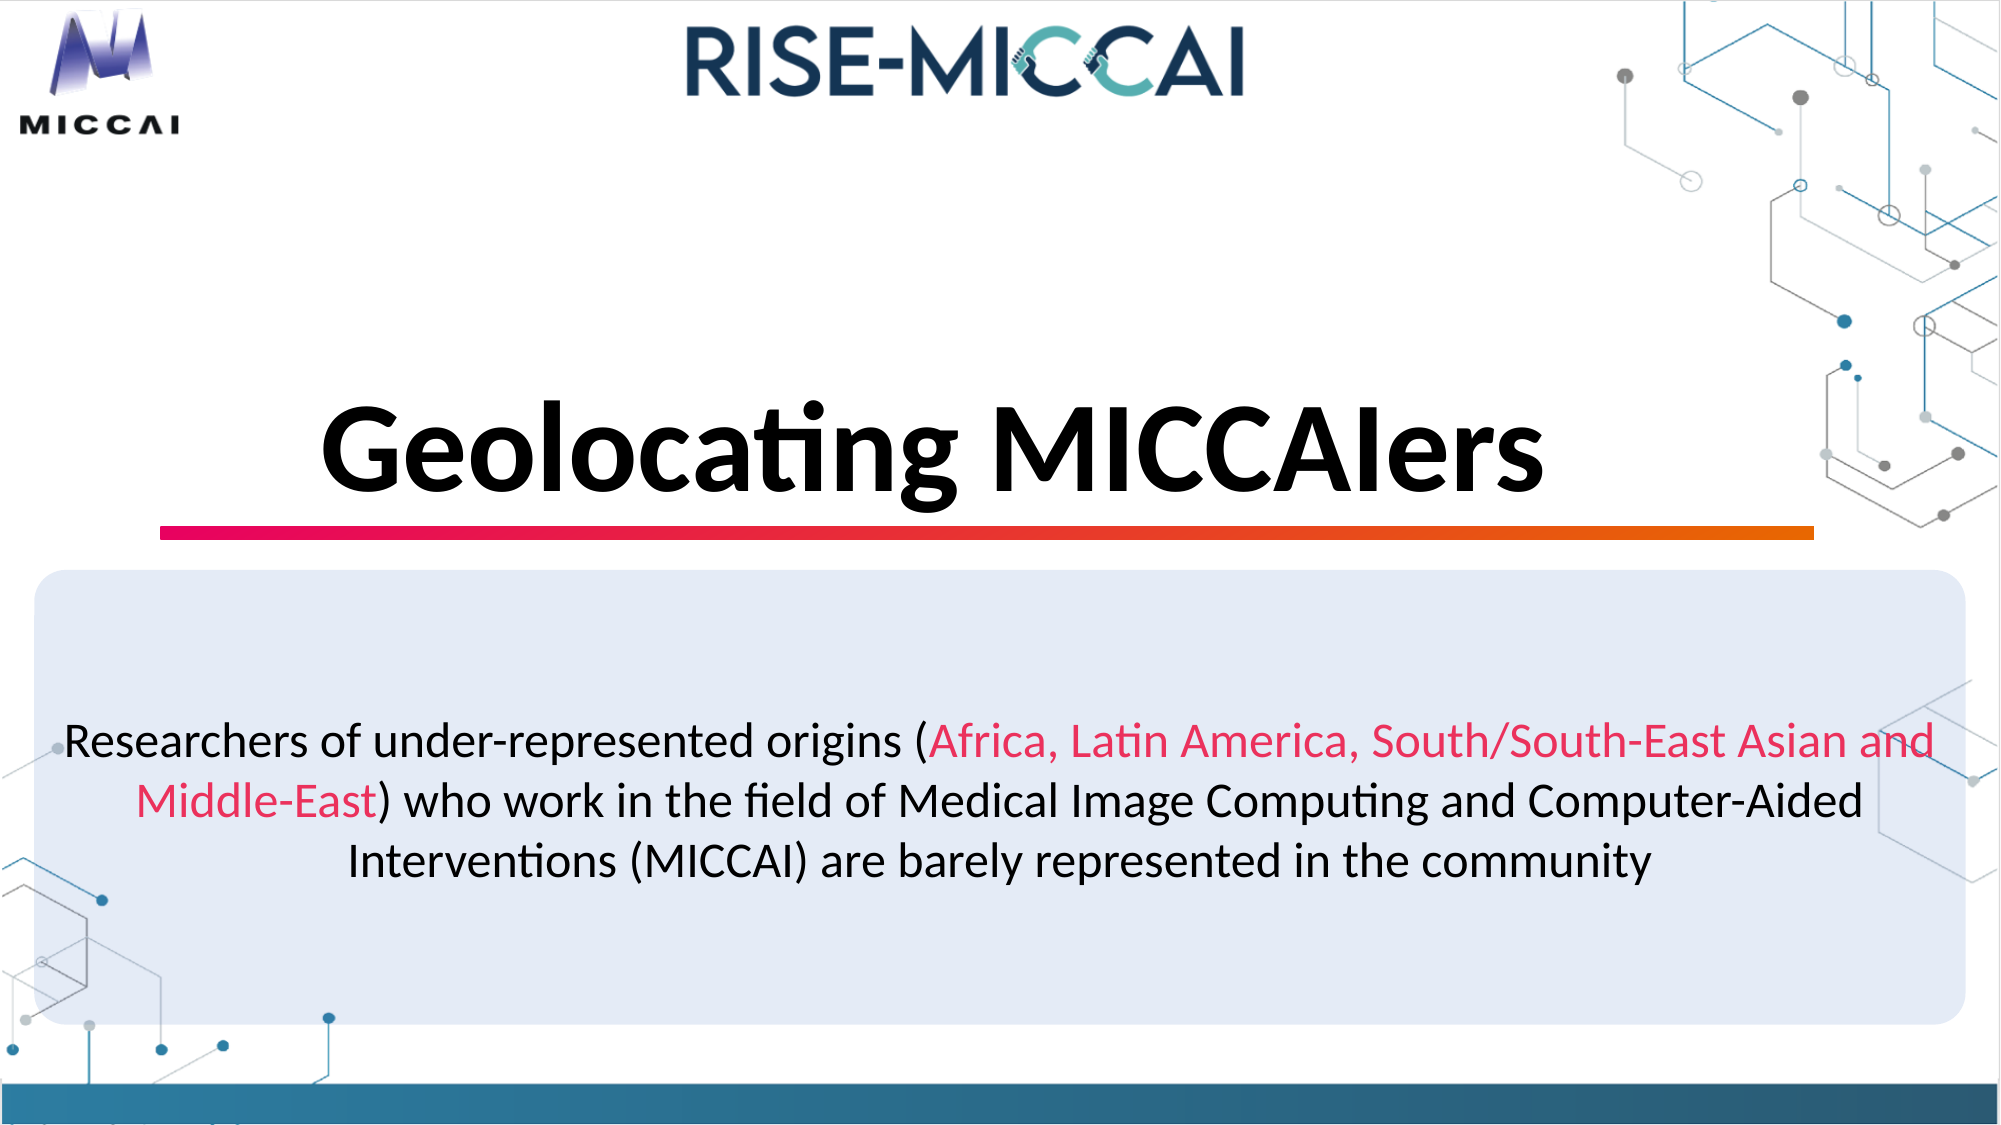

Geolocating MICCAIers

Researchers of under-represented origins (Africa, Latin America, South/South-East Asian and Middle-East) who work in the field of Medical Image Computing and Computer-Aided Interventions (MICCAI) are barely represented in the community